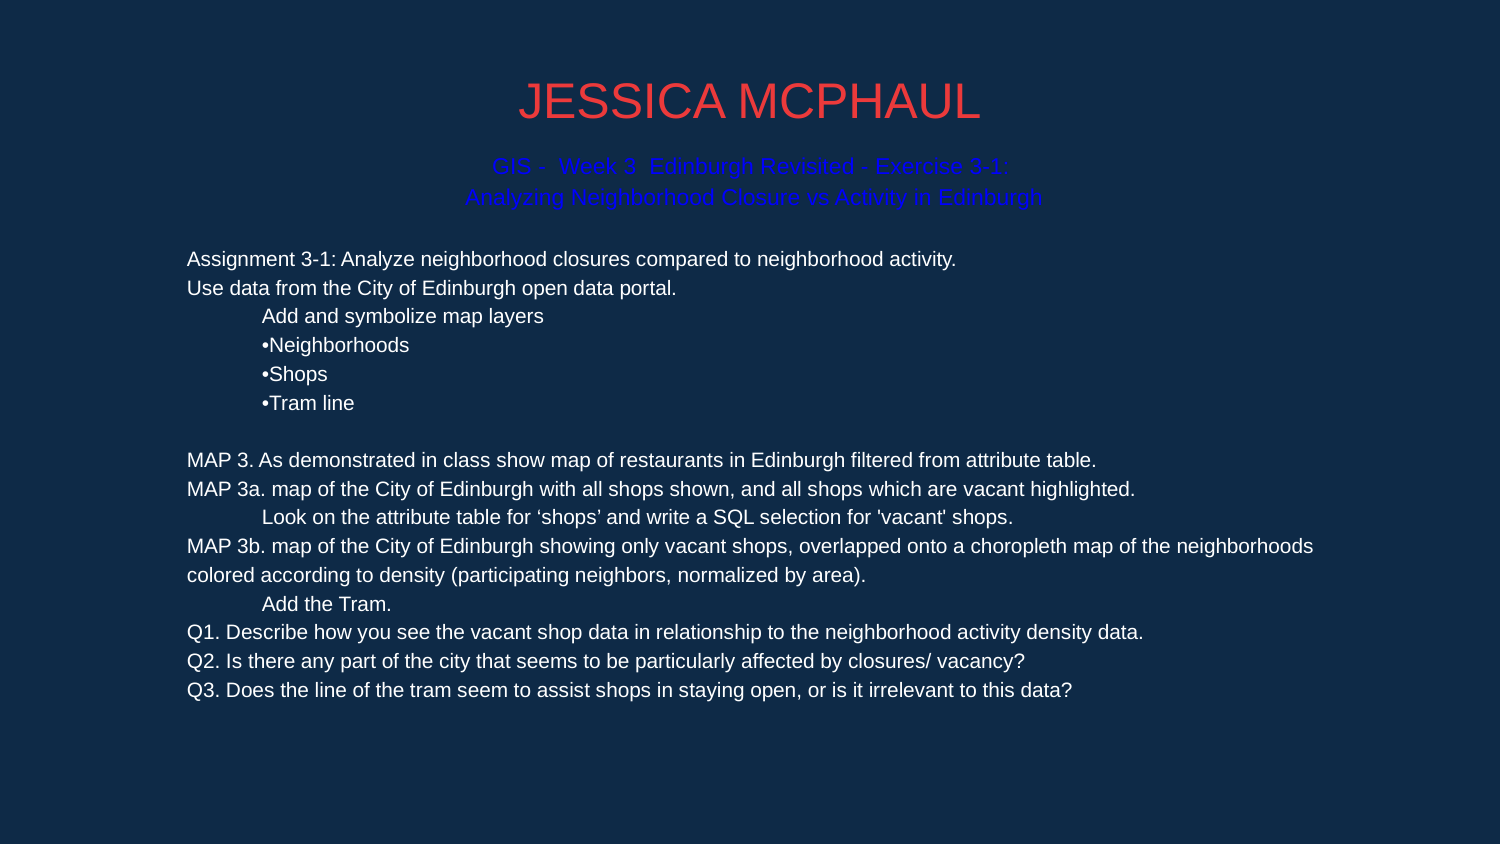

JESSICA MCPHAUL

GIS -  Week 3  Edinburgh Revisited - Exercise 3-1:
Analyzing Neighborhood Closure vs Activity in Edinburgh

Assignment 3-1: Analyze neighborhood closures compared to neighborhood activity.
Use data from the City of Edinburgh open data portal.
Add and symbolize map layers
•Neighborhoods
•Shops
•Tram line

MAP 3. As demonstrated in class show map of restaurants in Edinburgh filtered from attribute table.
MAP 3a. map of the City of Edinburgh with all shops shown, and all shops which are vacant highlighted.
Look on the attribute table for ‘shops’ and write a SQL selection for 'vacant' shops.
MAP 3b. map of the City of Edinburgh showing only vacant shops, overlapped onto a choropleth map of the neighborhoods colored according to density (participating neighbors, normalized by area).
Add the Tram.
Q1. Describe how you see the vacant shop data in relationship to the neighborhood activity density data.
Q2. Is there any part of the city that seems to be particularly affected by closures/ vacancy?
Q3. Does the line of the tram seem to assist shops in staying open, or is it irrelevant to this data?